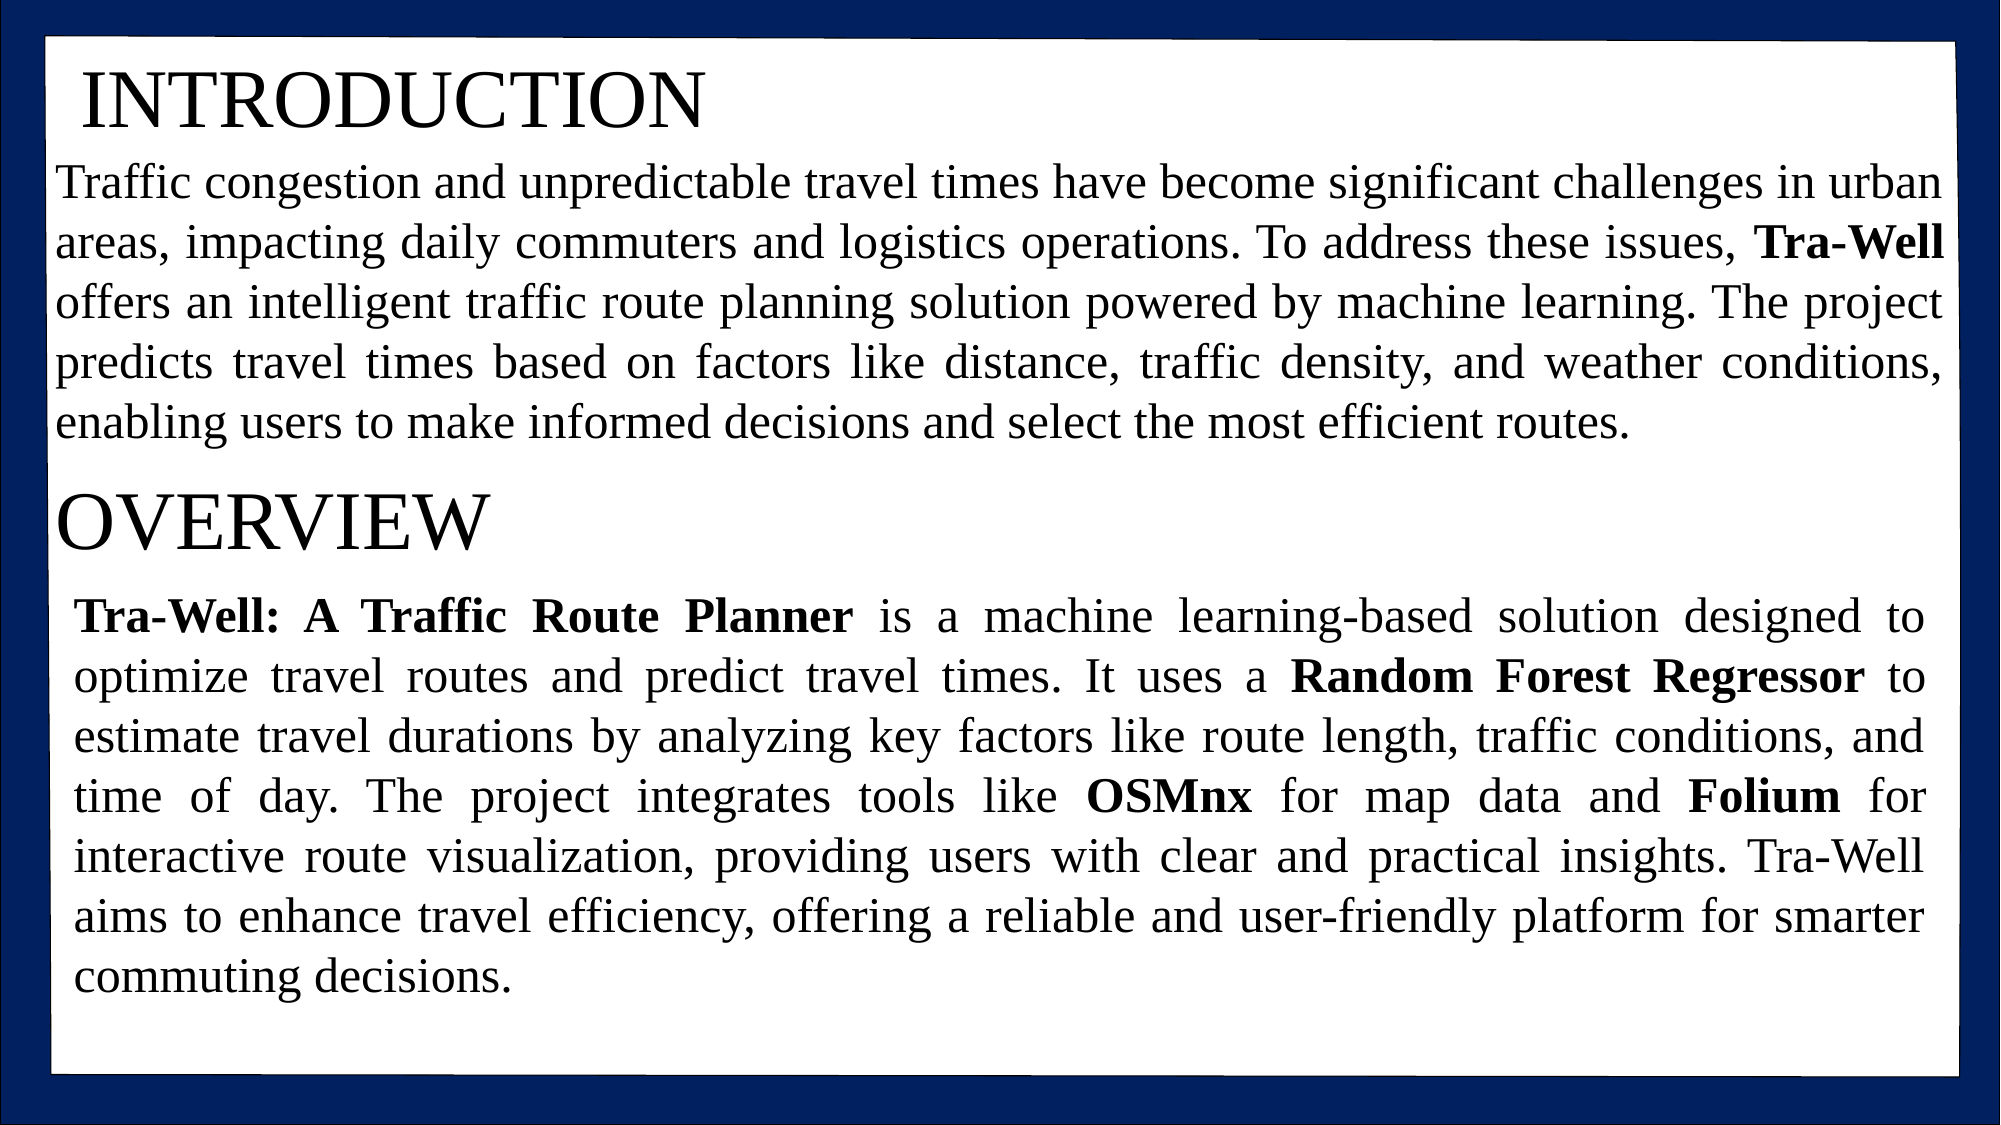

INTRODUCTION
Traffic congestion and unpredictable travel times have become significant challenges in urban areas, impacting daily commuters and logistics operations. To address these issues, Tra-Well offers an intelligent traffic route planning solution powered by machine learning. The project predicts travel times based on factors like distance, traffic density, and weather conditions, enabling users to make informed decisions and select the most efficient routes.
OVERVIEW
Tra-Well: A Traffic Route Planner is a machine learning-based solution designed to optimize travel routes and predict travel times. It uses a Random Forest Regressor to estimate travel durations by analyzing key factors like route length, traffic conditions, and time of day. The project integrates tools like OSMnx for map data and Folium for interactive route visualization, providing users with clear and practical insights. Tra-Well aims to enhance travel efficiency, offering a reliable and user-friendly platform for smarter commuting decisions.